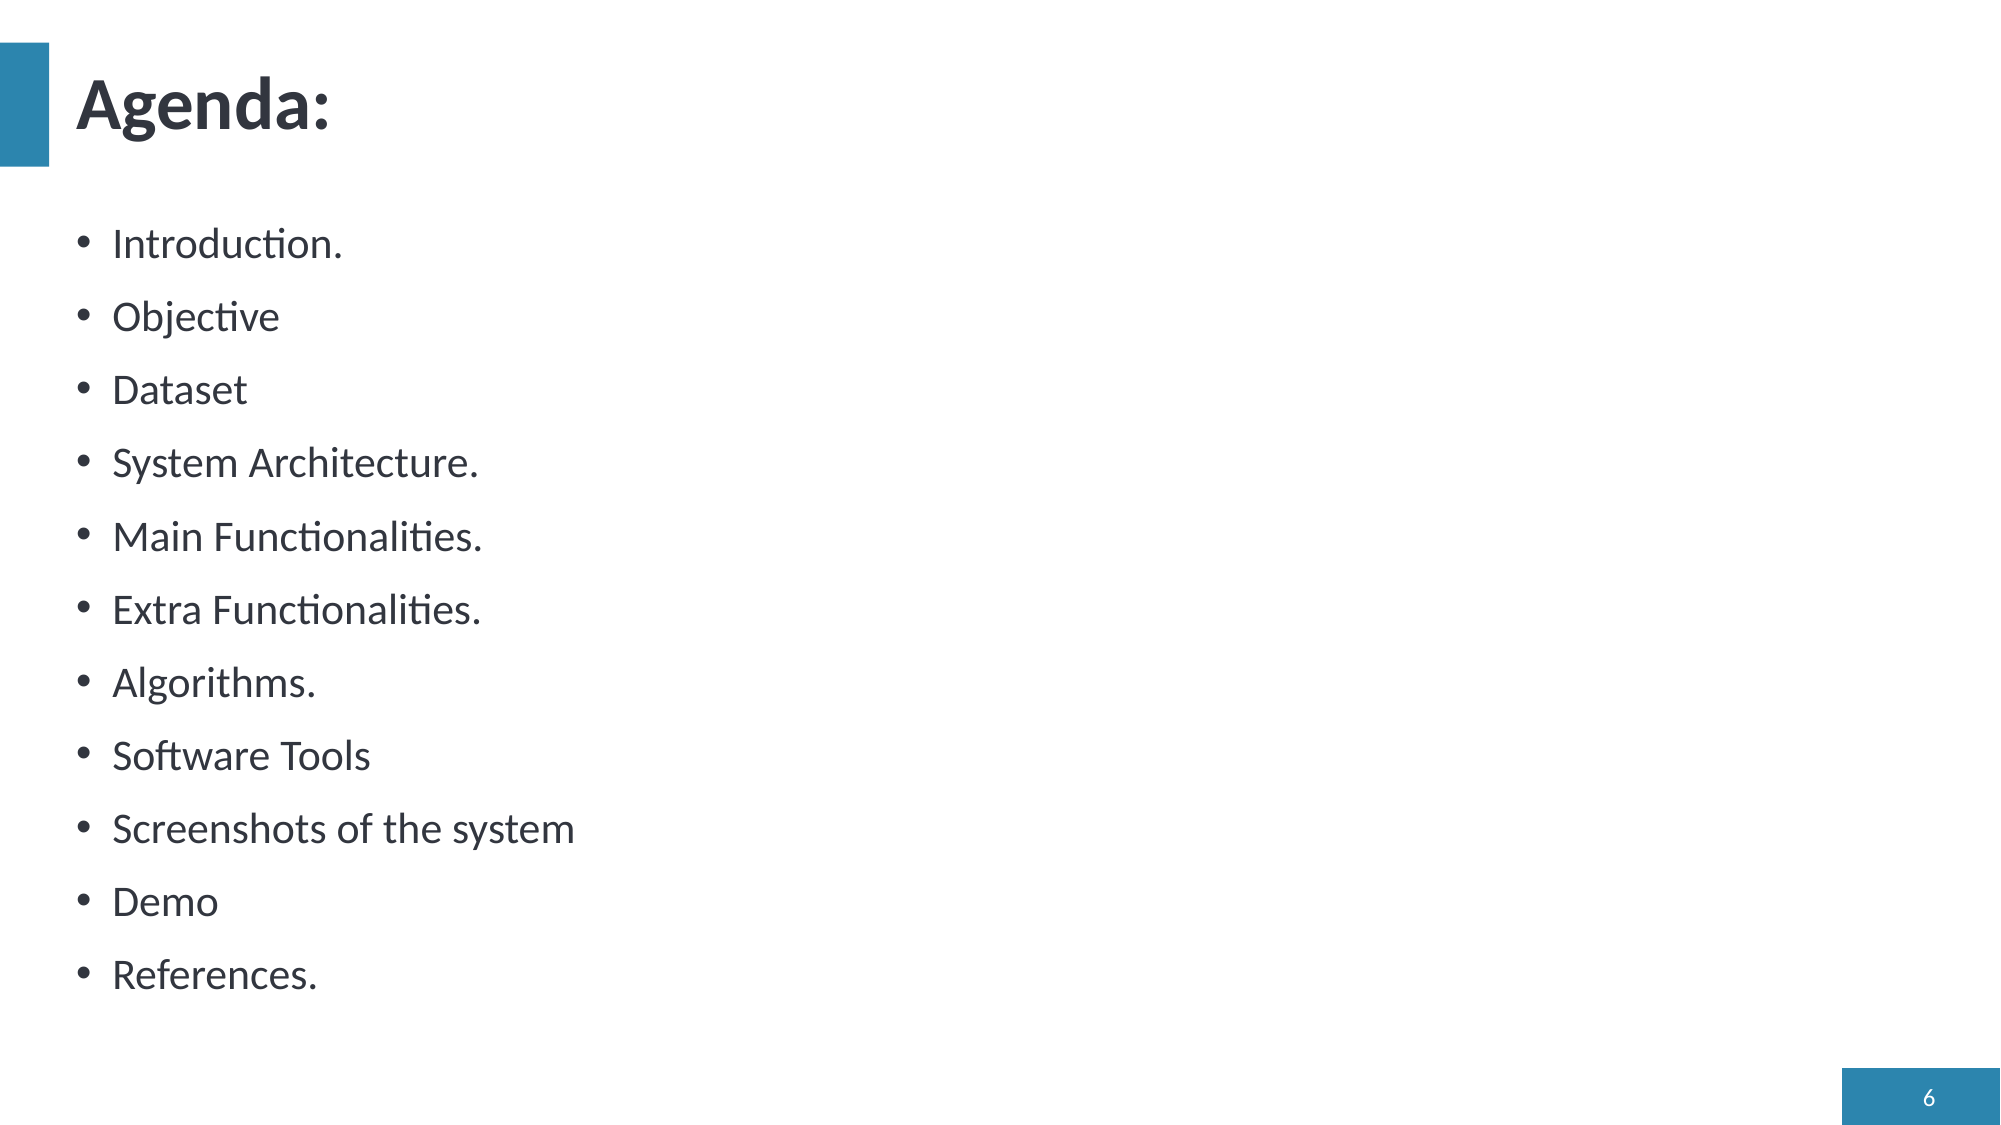

# Agenda:
Introduction.
Objective
Dataset
System Architecture.
Main Functionalities.
Extra Functionalities.
Algorithms.
Software Tools
Screenshots of the system
Demo
References.
6